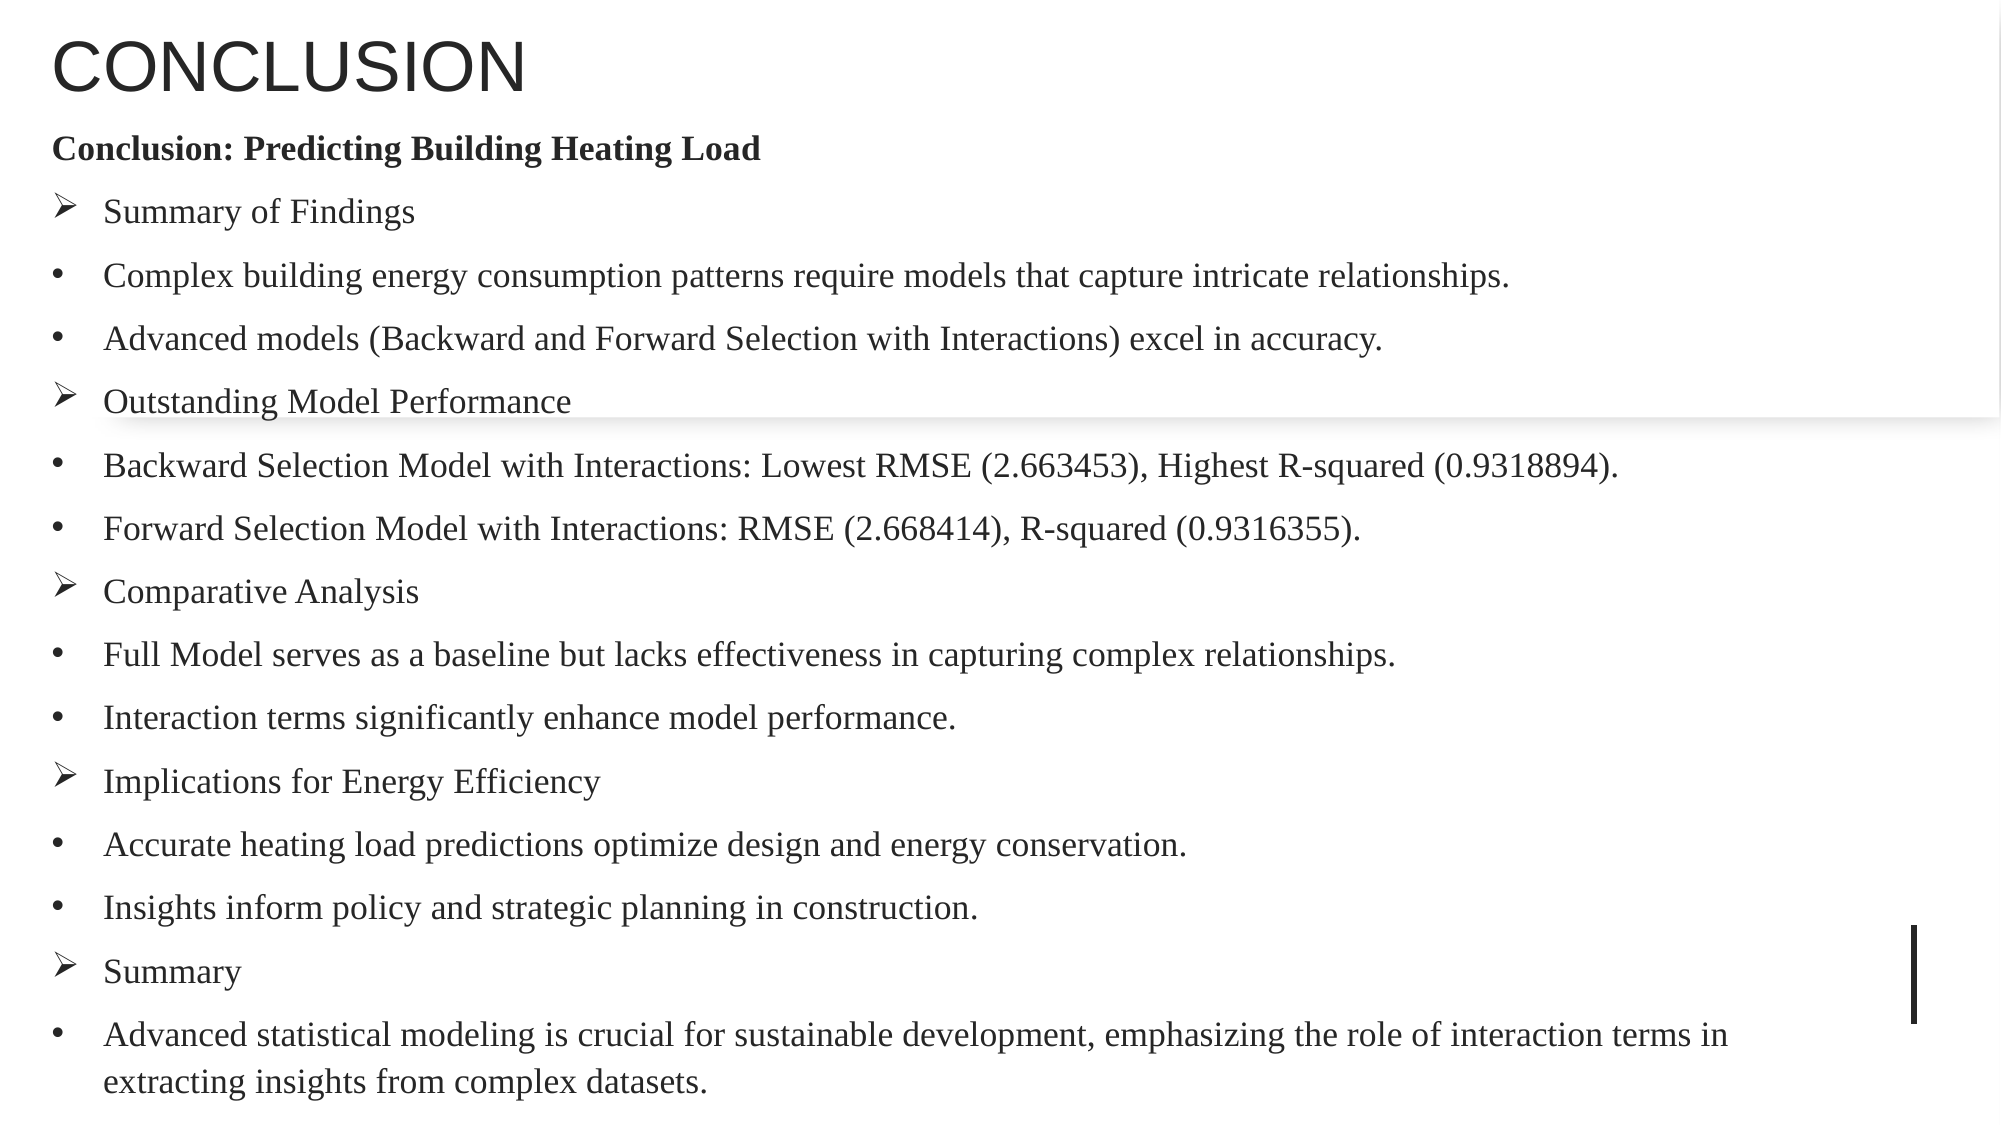

# CONCLUSION
Conclusion: Predicting Building Heating Load
Summary of Findings
Complex building energy consumption patterns require models that capture intricate relationships.
Advanced models (Backward and Forward Selection with Interactions) excel in accuracy.
Outstanding Model Performance
Backward Selection Model with Interactions: Lowest RMSE (2.663453), Highest R-squared (0.9318894).
Forward Selection Model with Interactions: RMSE (2.668414), R-squared (0.9316355).
Comparative Analysis
Full Model serves as a baseline but lacks effectiveness in capturing complex relationships.
Interaction terms significantly enhance model performance.
Implications for Energy Efficiency
Accurate heating load predictions optimize design and energy conservation.
Insights inform policy and strategic planning in construction.
Summary
Advanced statistical modeling is crucial for sustainable development, emphasizing the role of interaction terms in extracting insights from complex datasets.